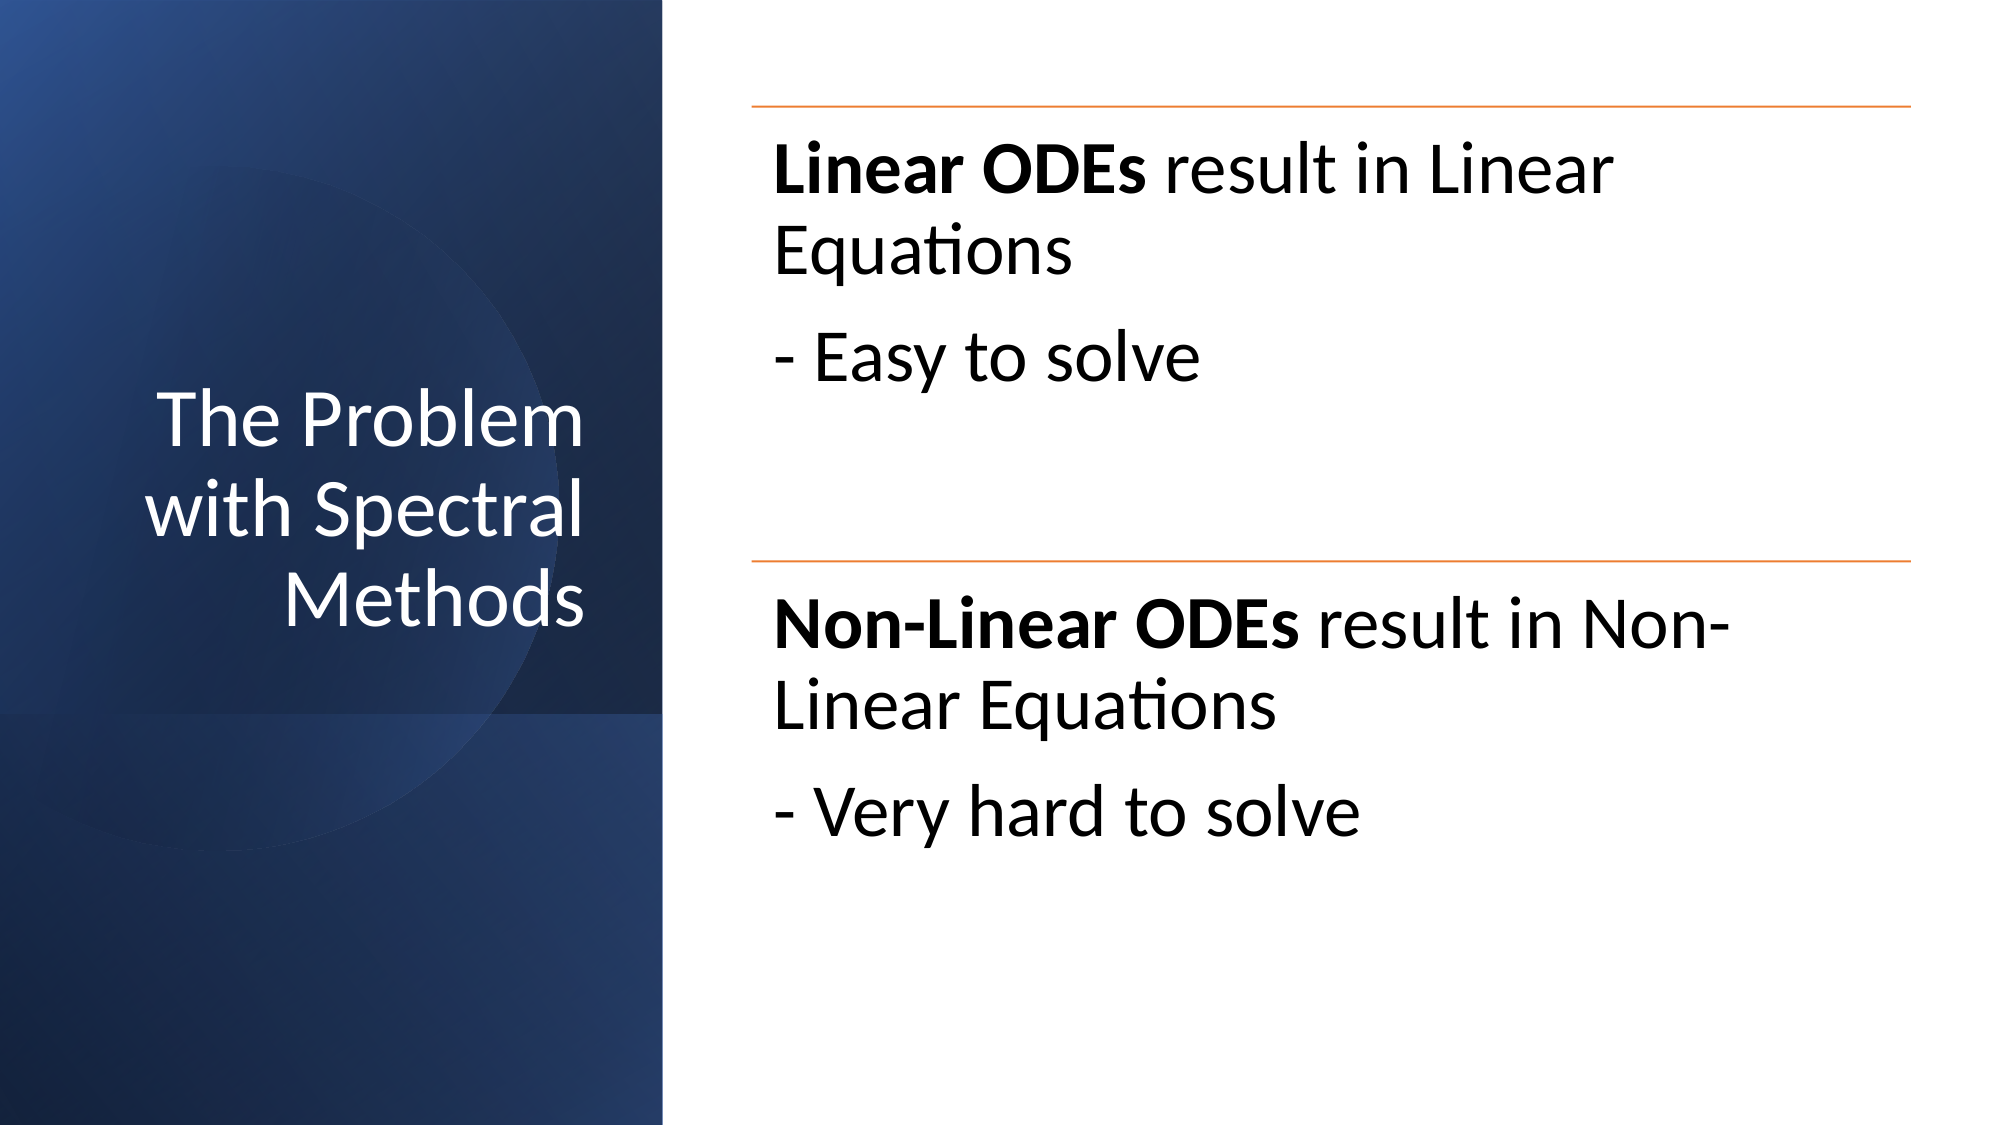

# The Problem with Spectral Methods
Linear ODEs result in Linear Equations
- Easy to solve
Non-Linear ODEs result in Non-Linear Equations
- Very hard to solve